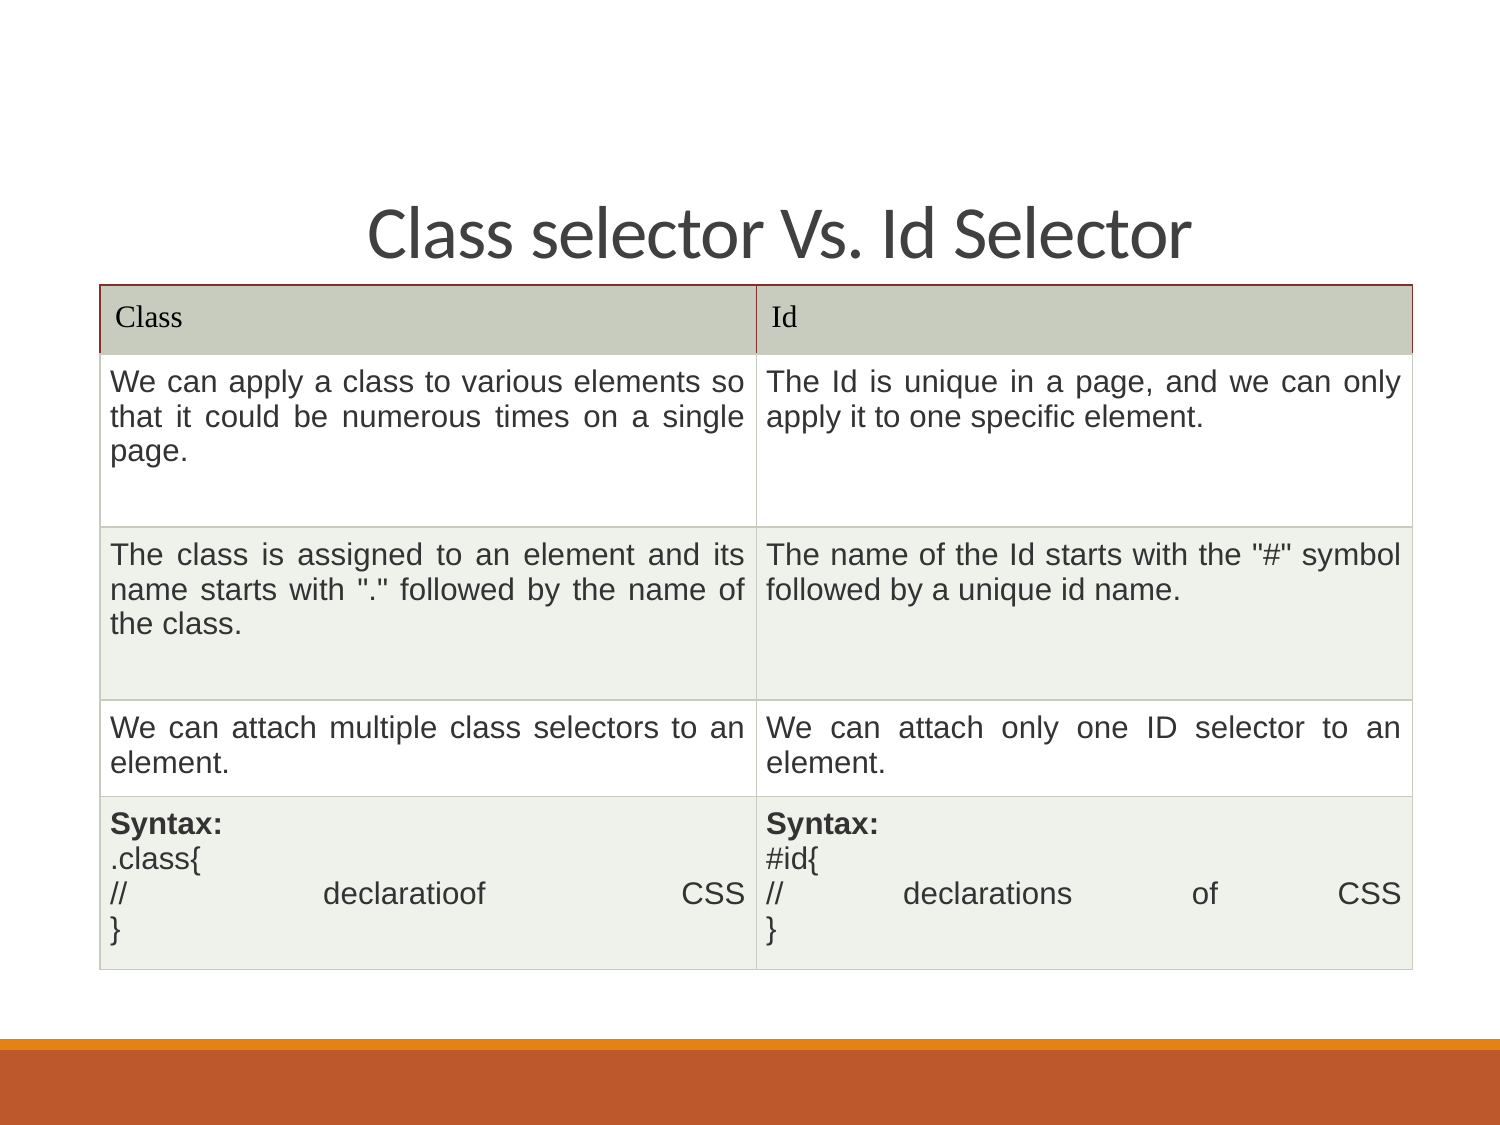

# Class selector Vs. Id Selector
| Class | Id |
| --- | --- |
| We can apply a class to various elements so that it could be numerous times on a single page. | The Id is unique in a page, and we can only apply it to one specific element. |
| The class is assigned to an element and its name starts with "." followed by the name of the class. | The name of the Id starts with the "#" symbol followed by a unique id name. |
| We can attach multiple class selectors to an element. | We can attach only one ID selector to an element. |
| Syntax: .class{ // declaratioof CSS } | Syntax: #id{ // declarations of CSS } |